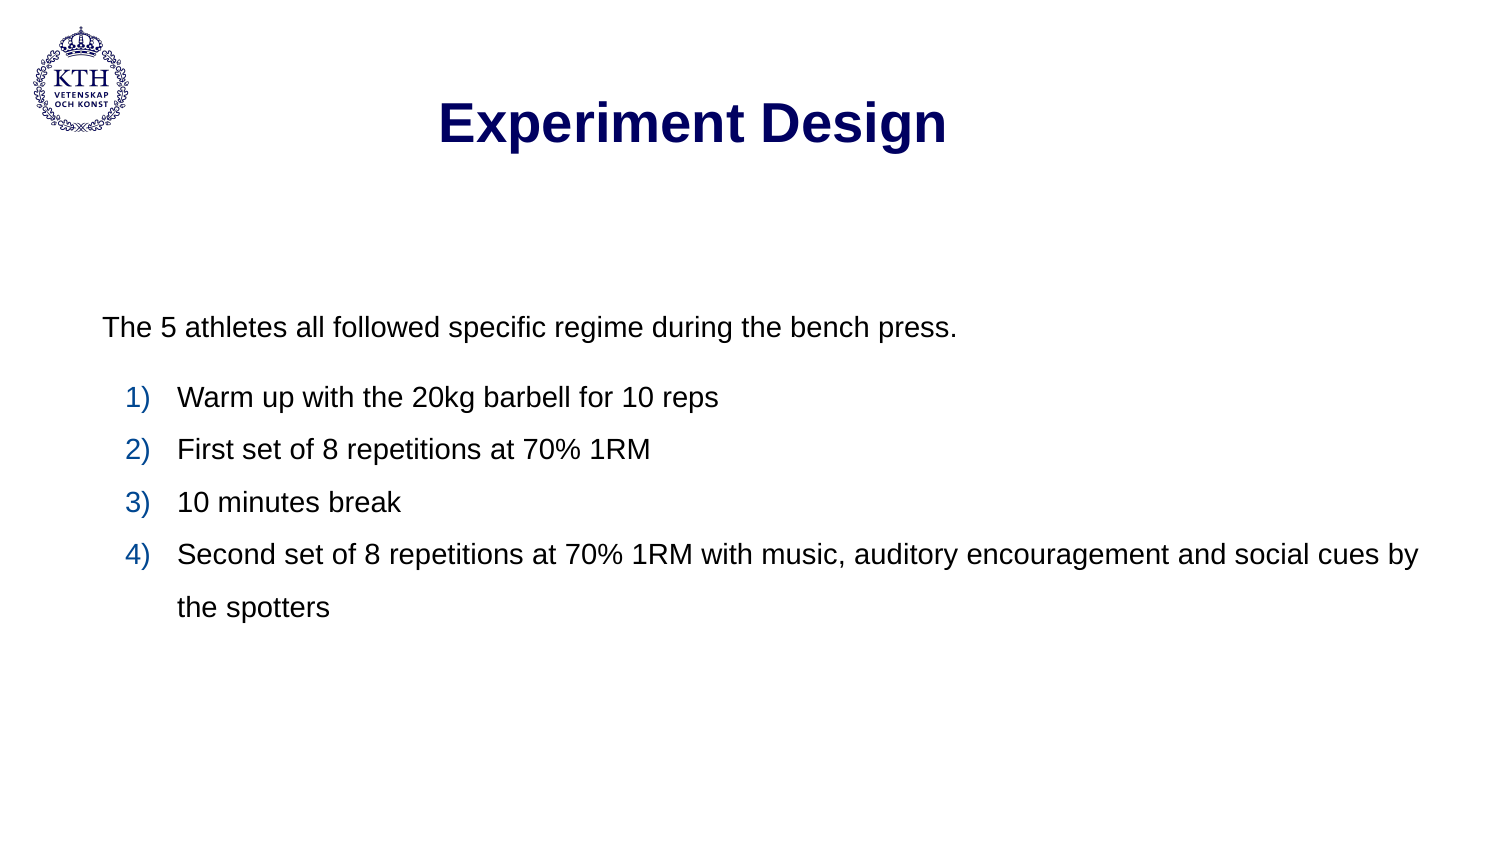

# Experiment Design

The 5 athletes all followed specific regime during the bench press.
Warm up with the 20kg barbell for 10 reps
First set of 8 repetitions at 70% 1RM
10 minutes break
Second set of 8 repetitions at 70% 1RM with music, auditory encouragement and social cues by the spotters